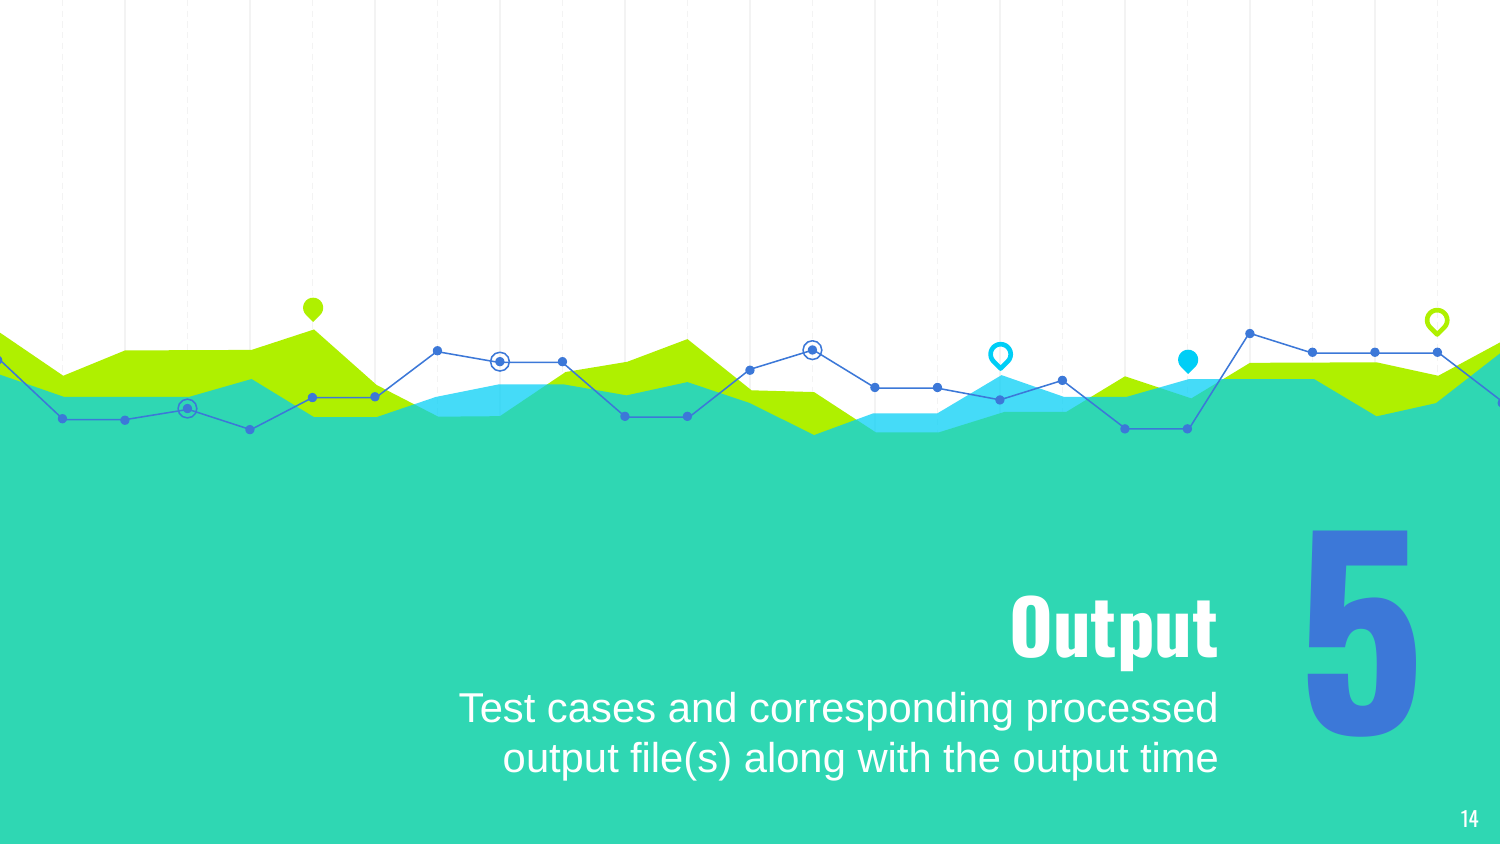

# Output
5
Test cases and corresponding processed output file(s) along with the output time
14